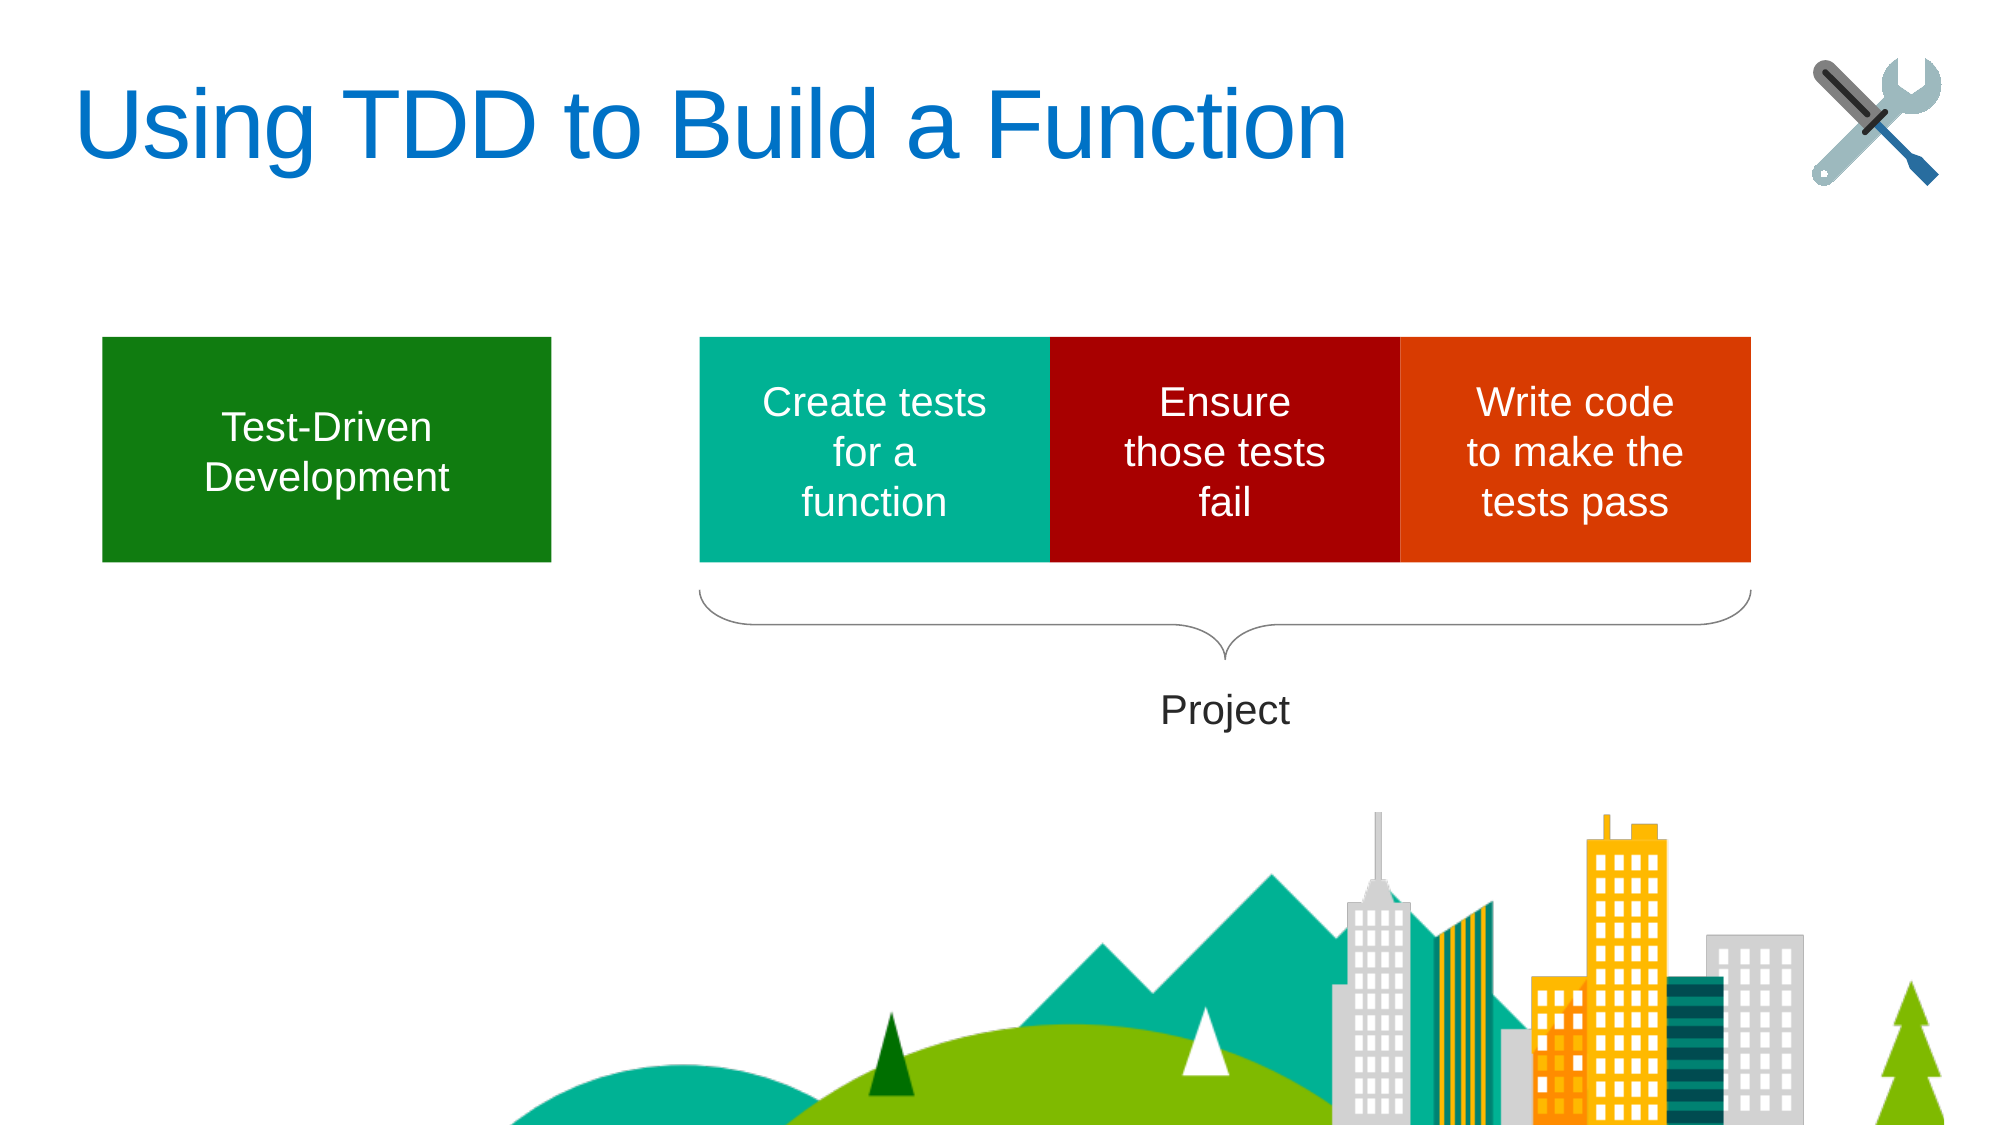

# Using TDD to Build a Function

Test-Driven Development
Create tests for a function
Ensure those tests fail
Write code to make the tests pass
Project